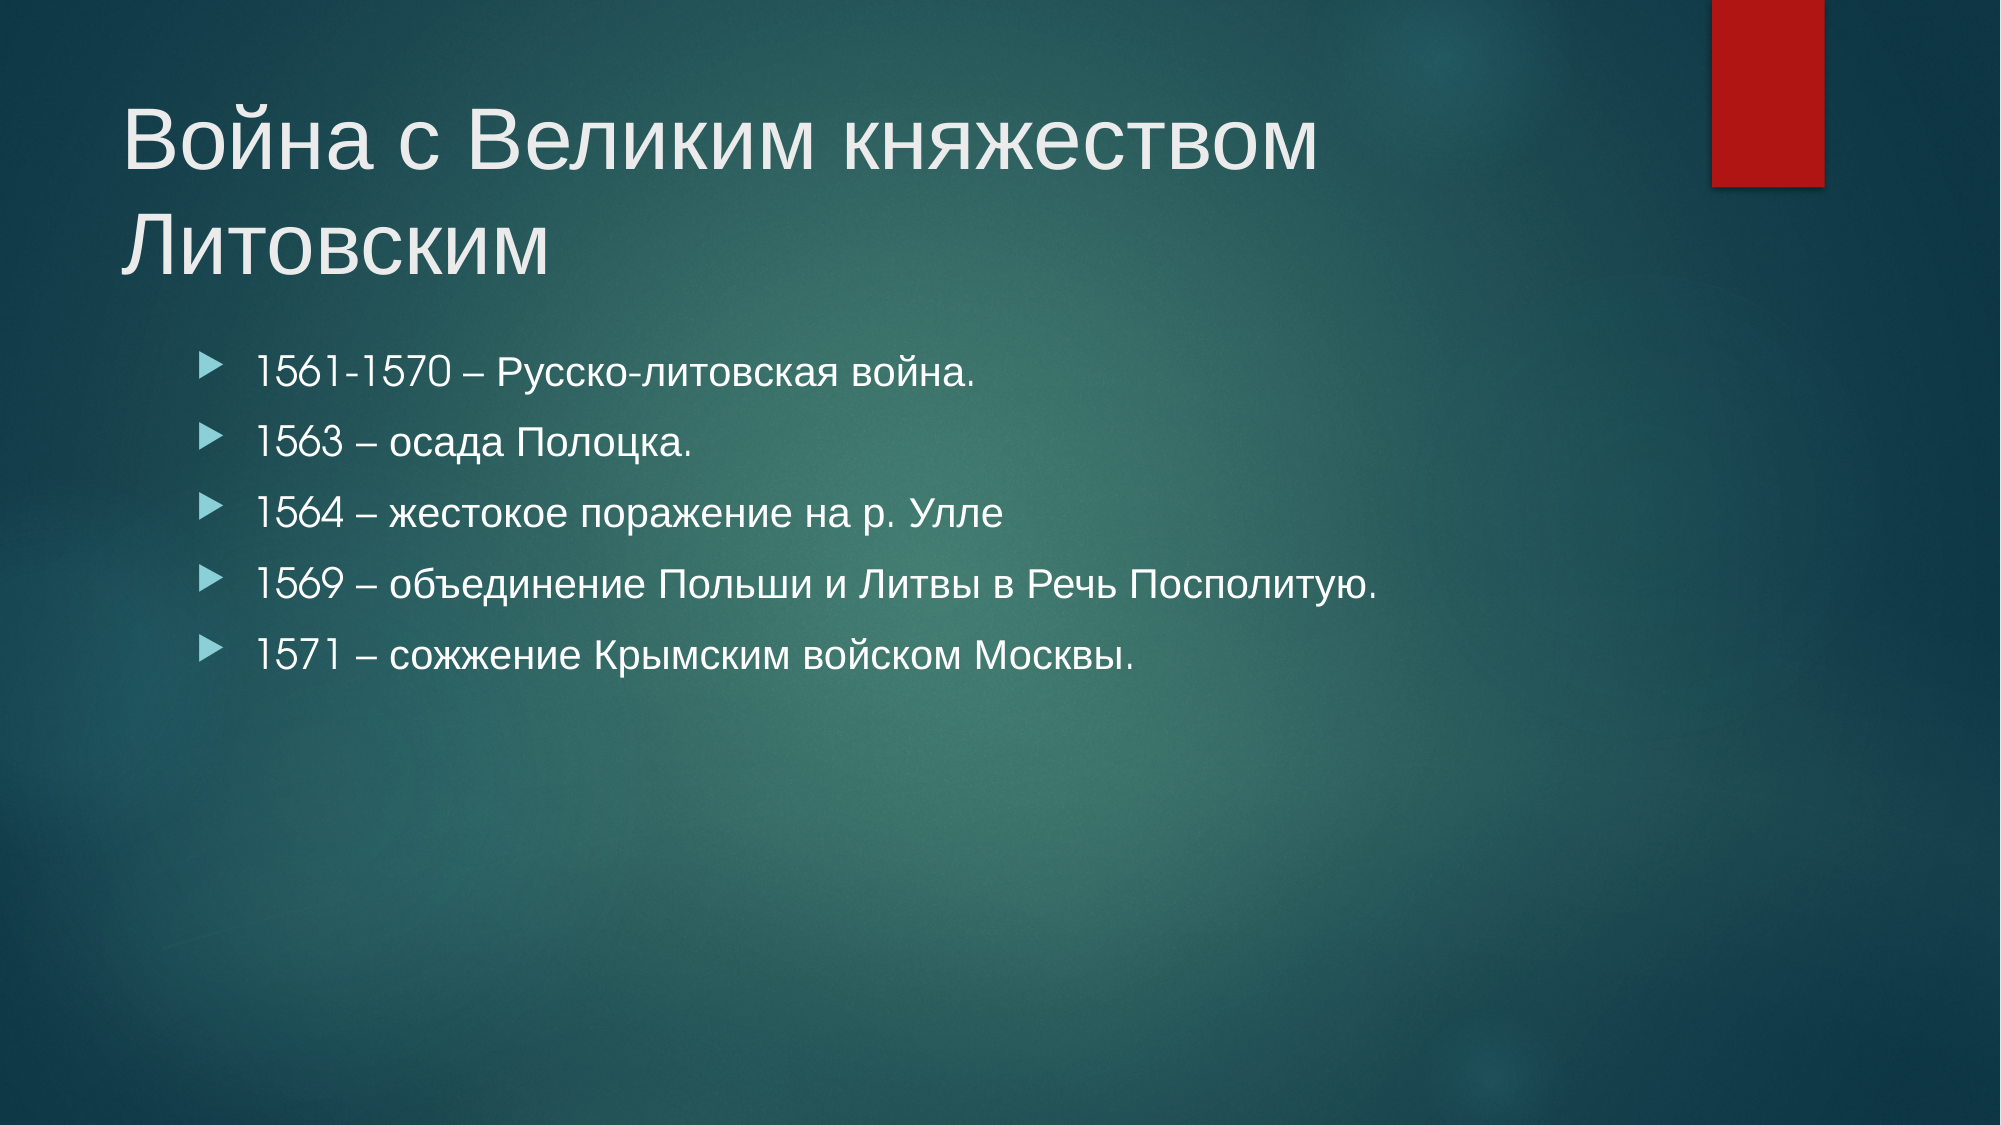

# Война с Великим княжеством Литовским
1561-1570 – Русско-литовская война.
1563 – осада Полоцка.
1564 – жестокое поражение на р. Улле
1569 – объединение Польши и Литвы в Речь Посполитую.
1571 – сожжение Крымским войском Москвы.